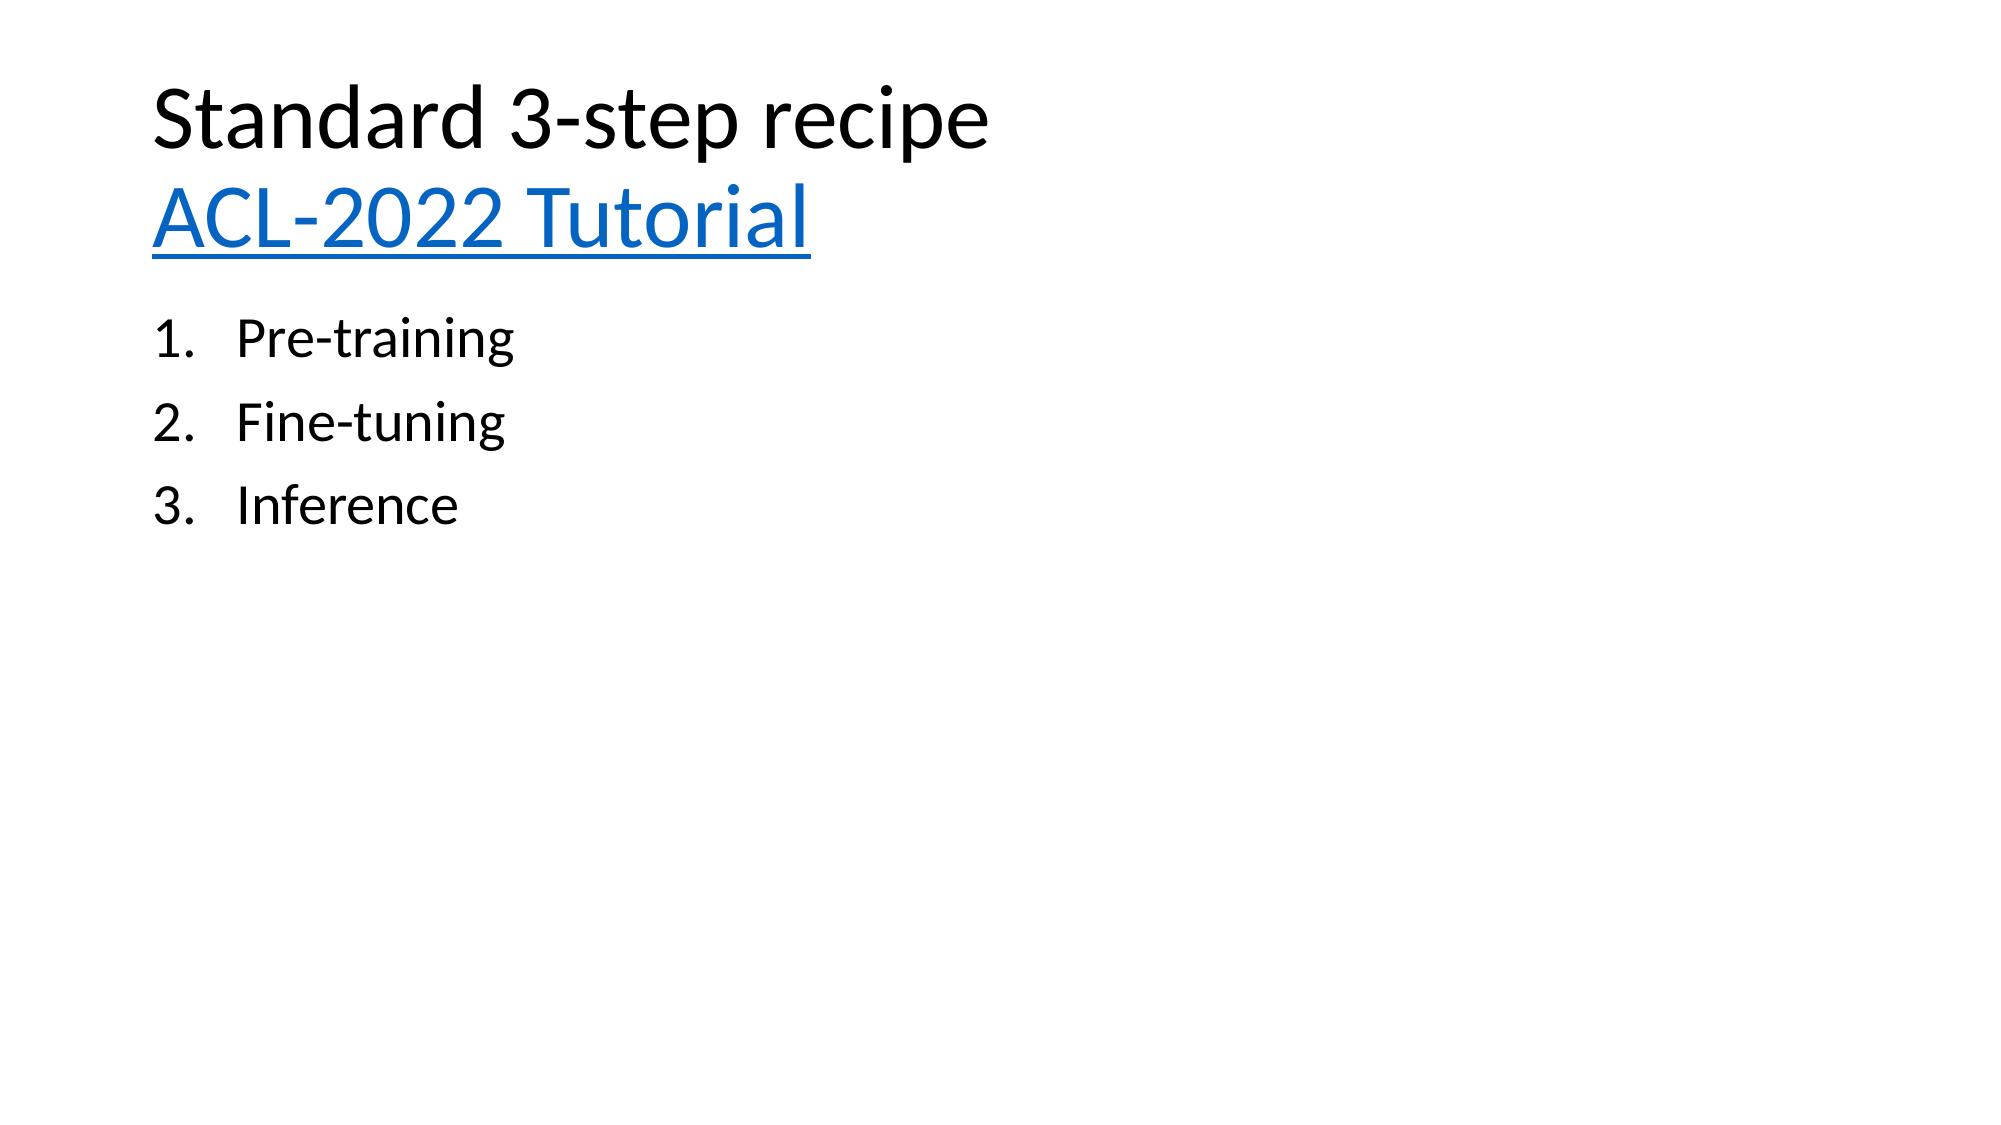

# Standard 3-step recipe ACL-2022 Tutorial
Pre-training
Fine-tuning
Inference